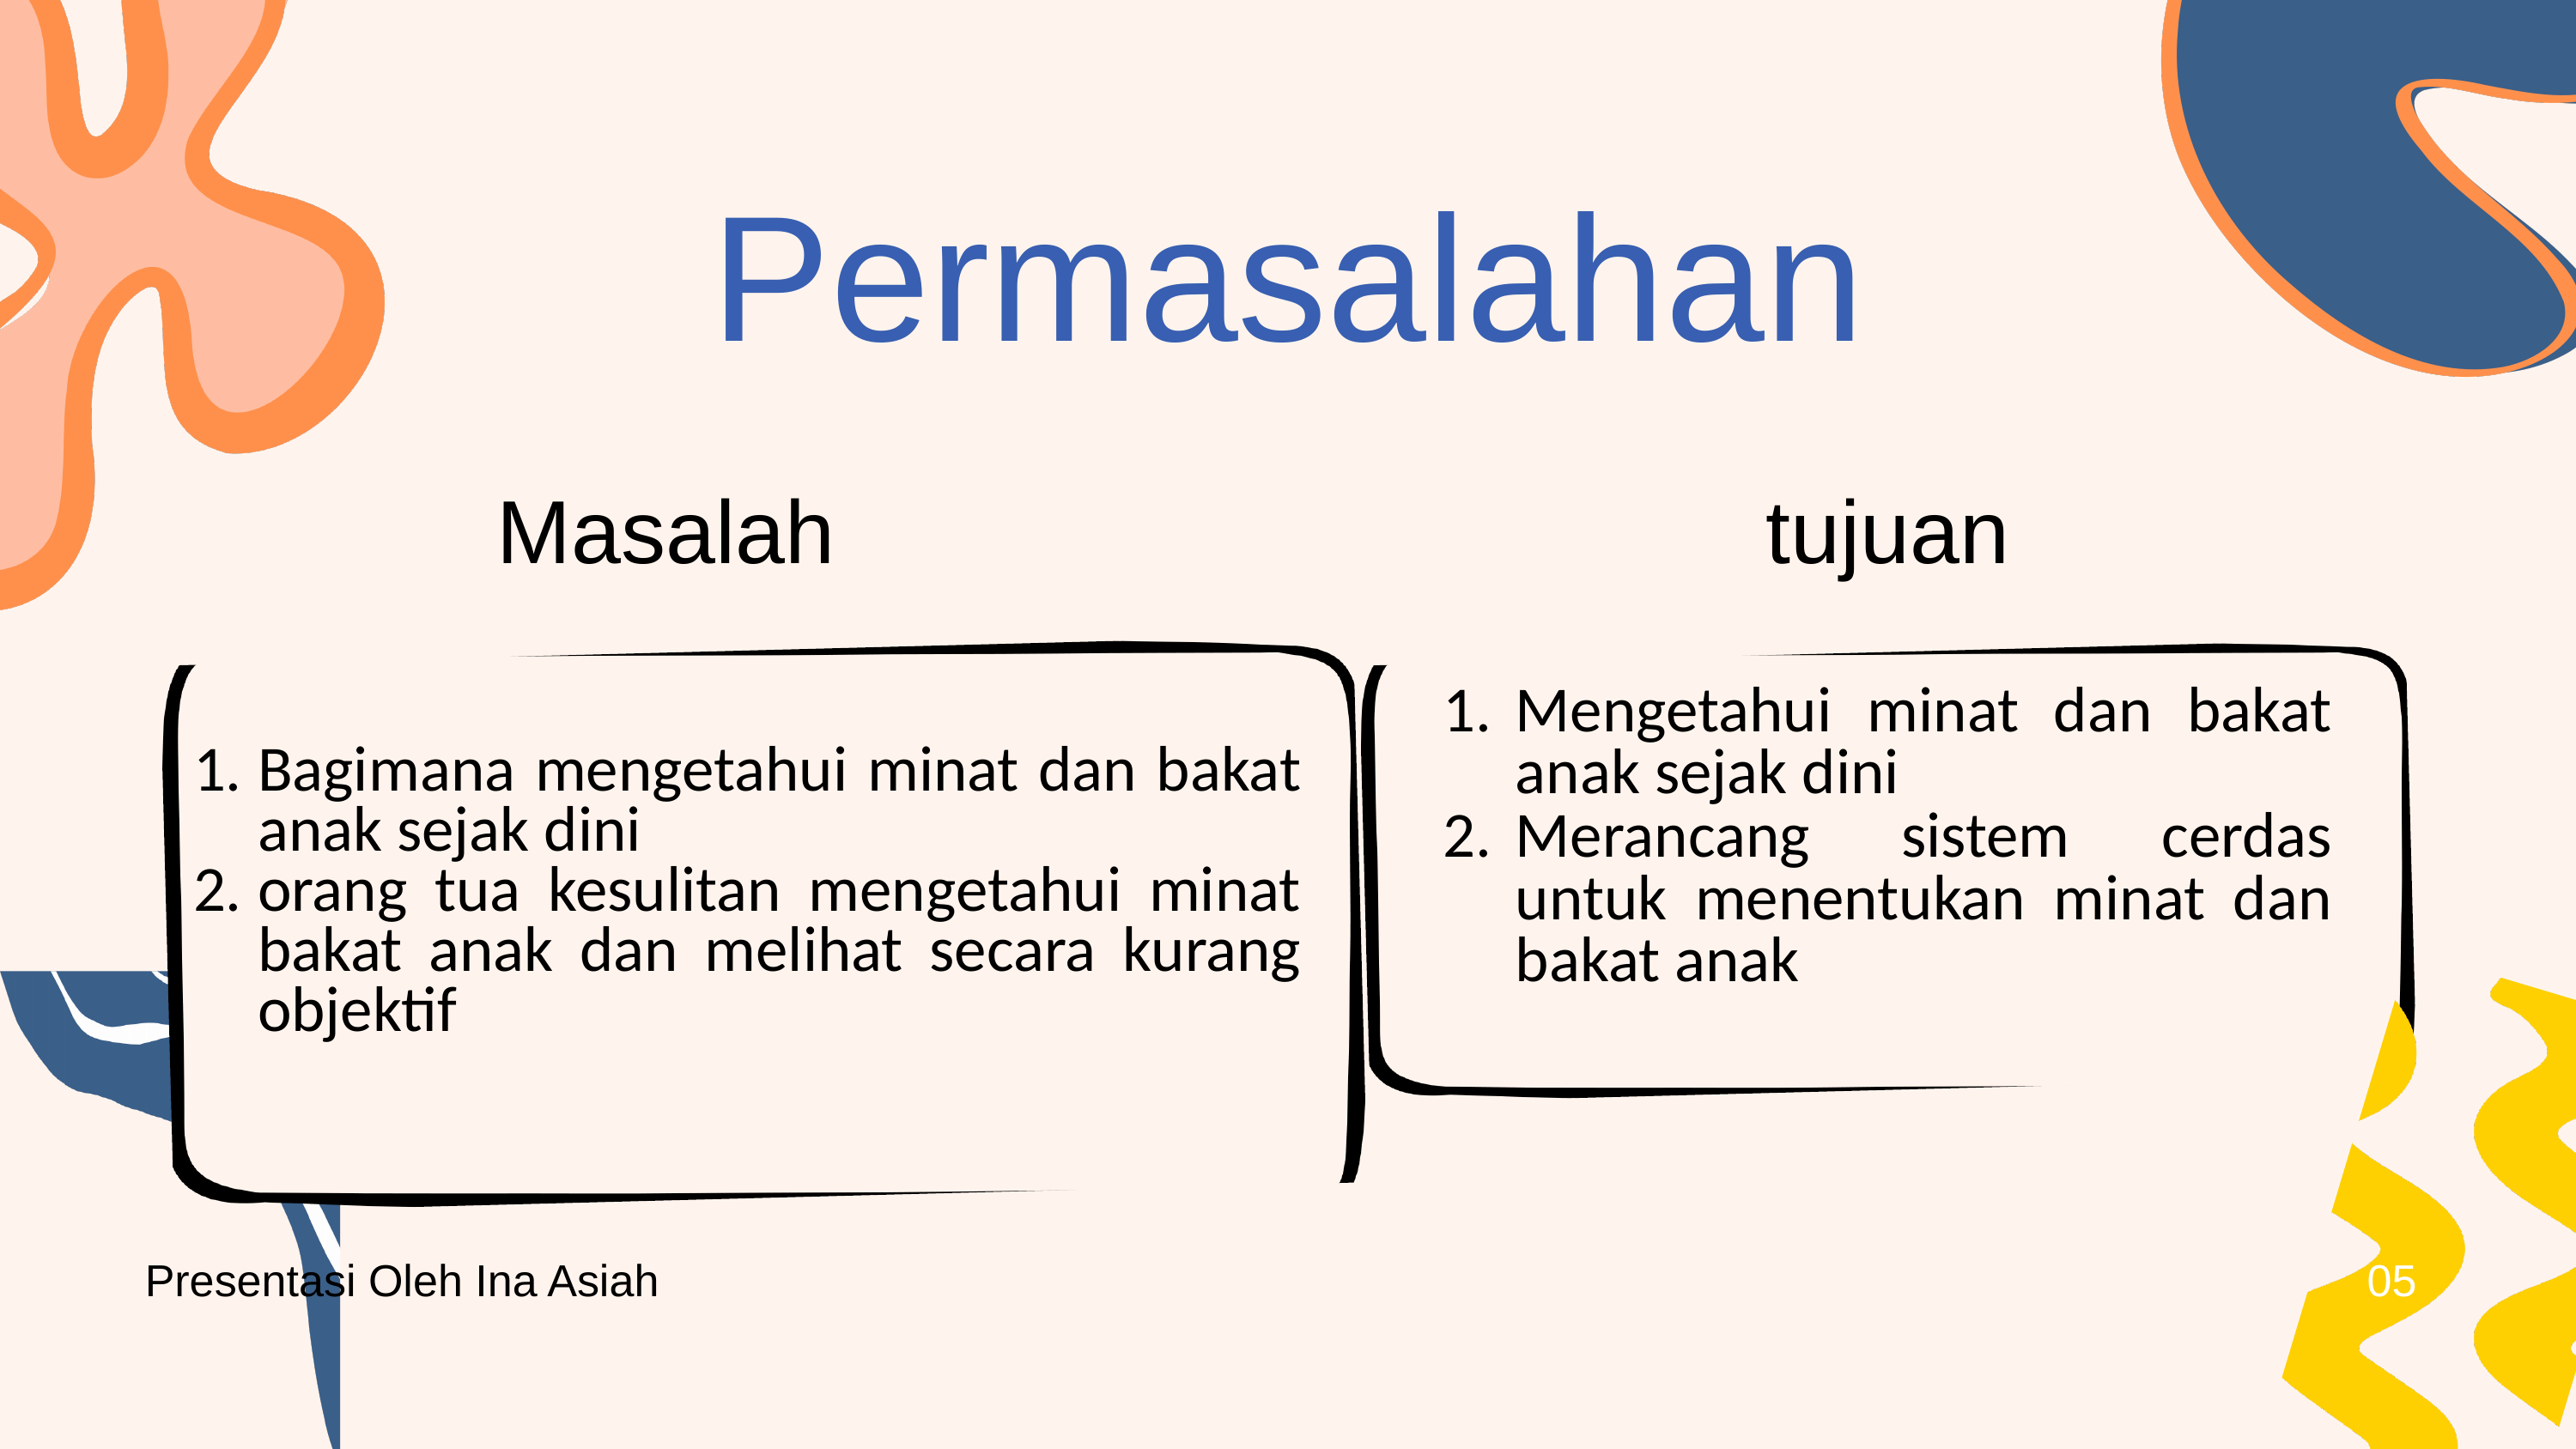

Permasalahan
Masalah
tujuan

Mengetahui minat dan bakat anak sejak dini
Merancang sistem cerdas untuk menentukan minat dan bakat anak
Bagimana mengetahui minat dan bakat anak sejak dini
orang tua kesulitan mengetahui minat bakat anak dan melihat secara kurang objektif

Presentasi Oleh Ina Asiah
05